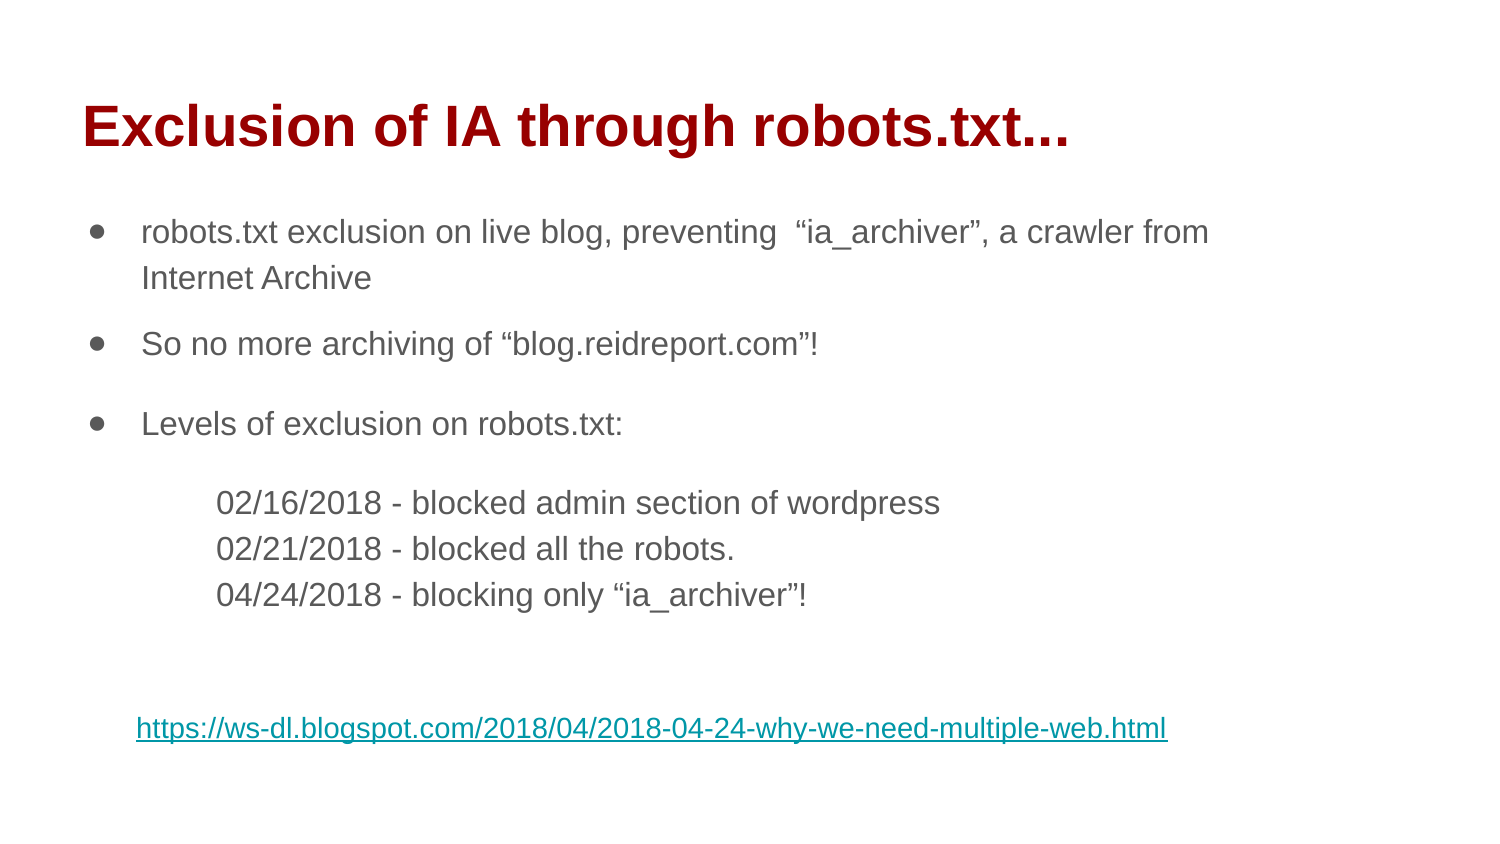

# Exclusion of IA through robots.txt...
robots.txt exclusion on live blog, preventing  “ia_archiver”, a crawler from
Internet Archive
So no more archiving of “blog.reidreport.com”!
Levels of exclusion on robots.txt:
02/16/2018 - blocked admin section of wordpress
02/21/2018 - blocked all the robots.
04/24/2018 - blocking only “ia_archiver”!
https://ws-dl.blogspot.com/2018/04/2018-04-24-why-we-need-multiple-web.html